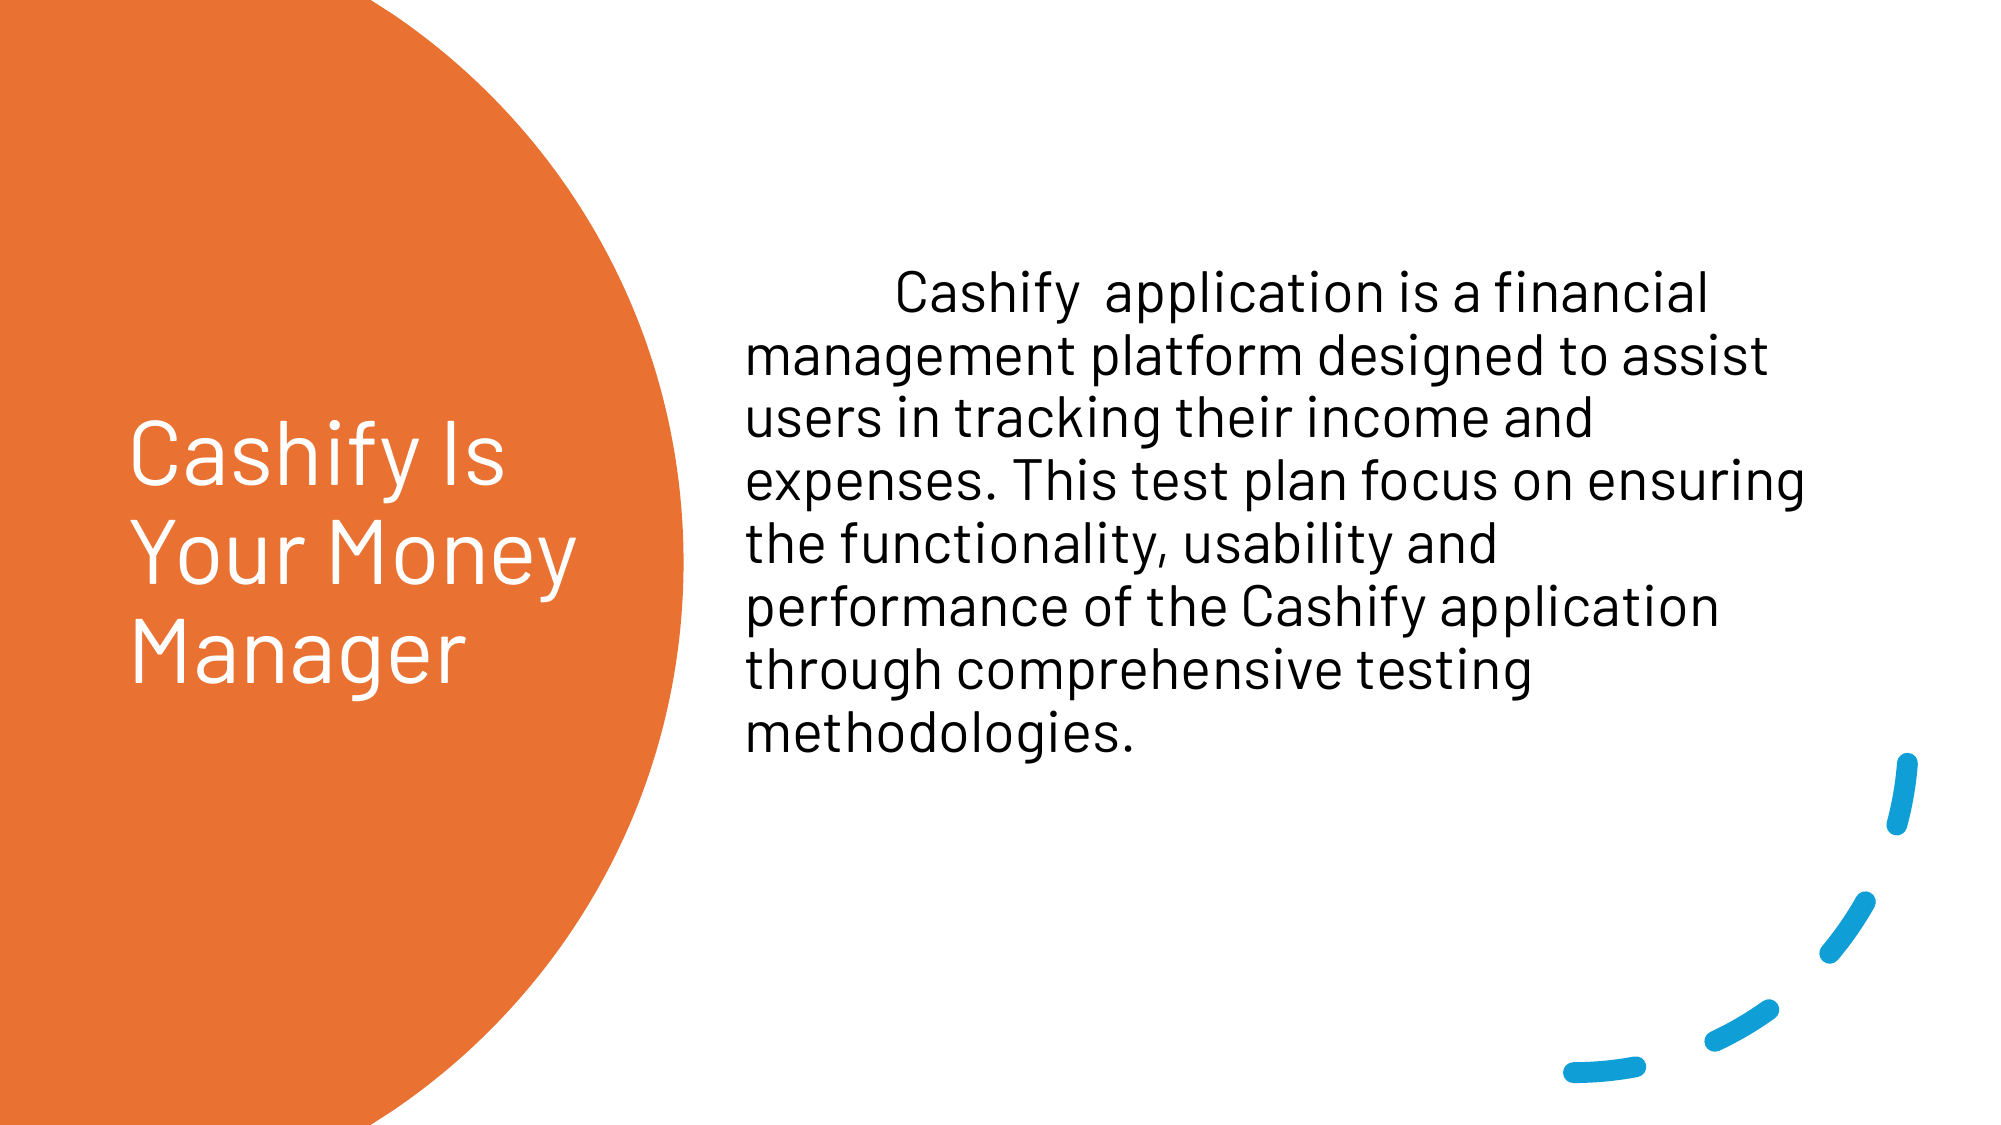

Cashify  application is a financial management platform designed to assist users in tracking their income and expenses. This test plan focus on ensuring the functionality, usability and  performance of the Cashify application through comprehensive testing methodologies.

# Cashify Is Your Money Manager